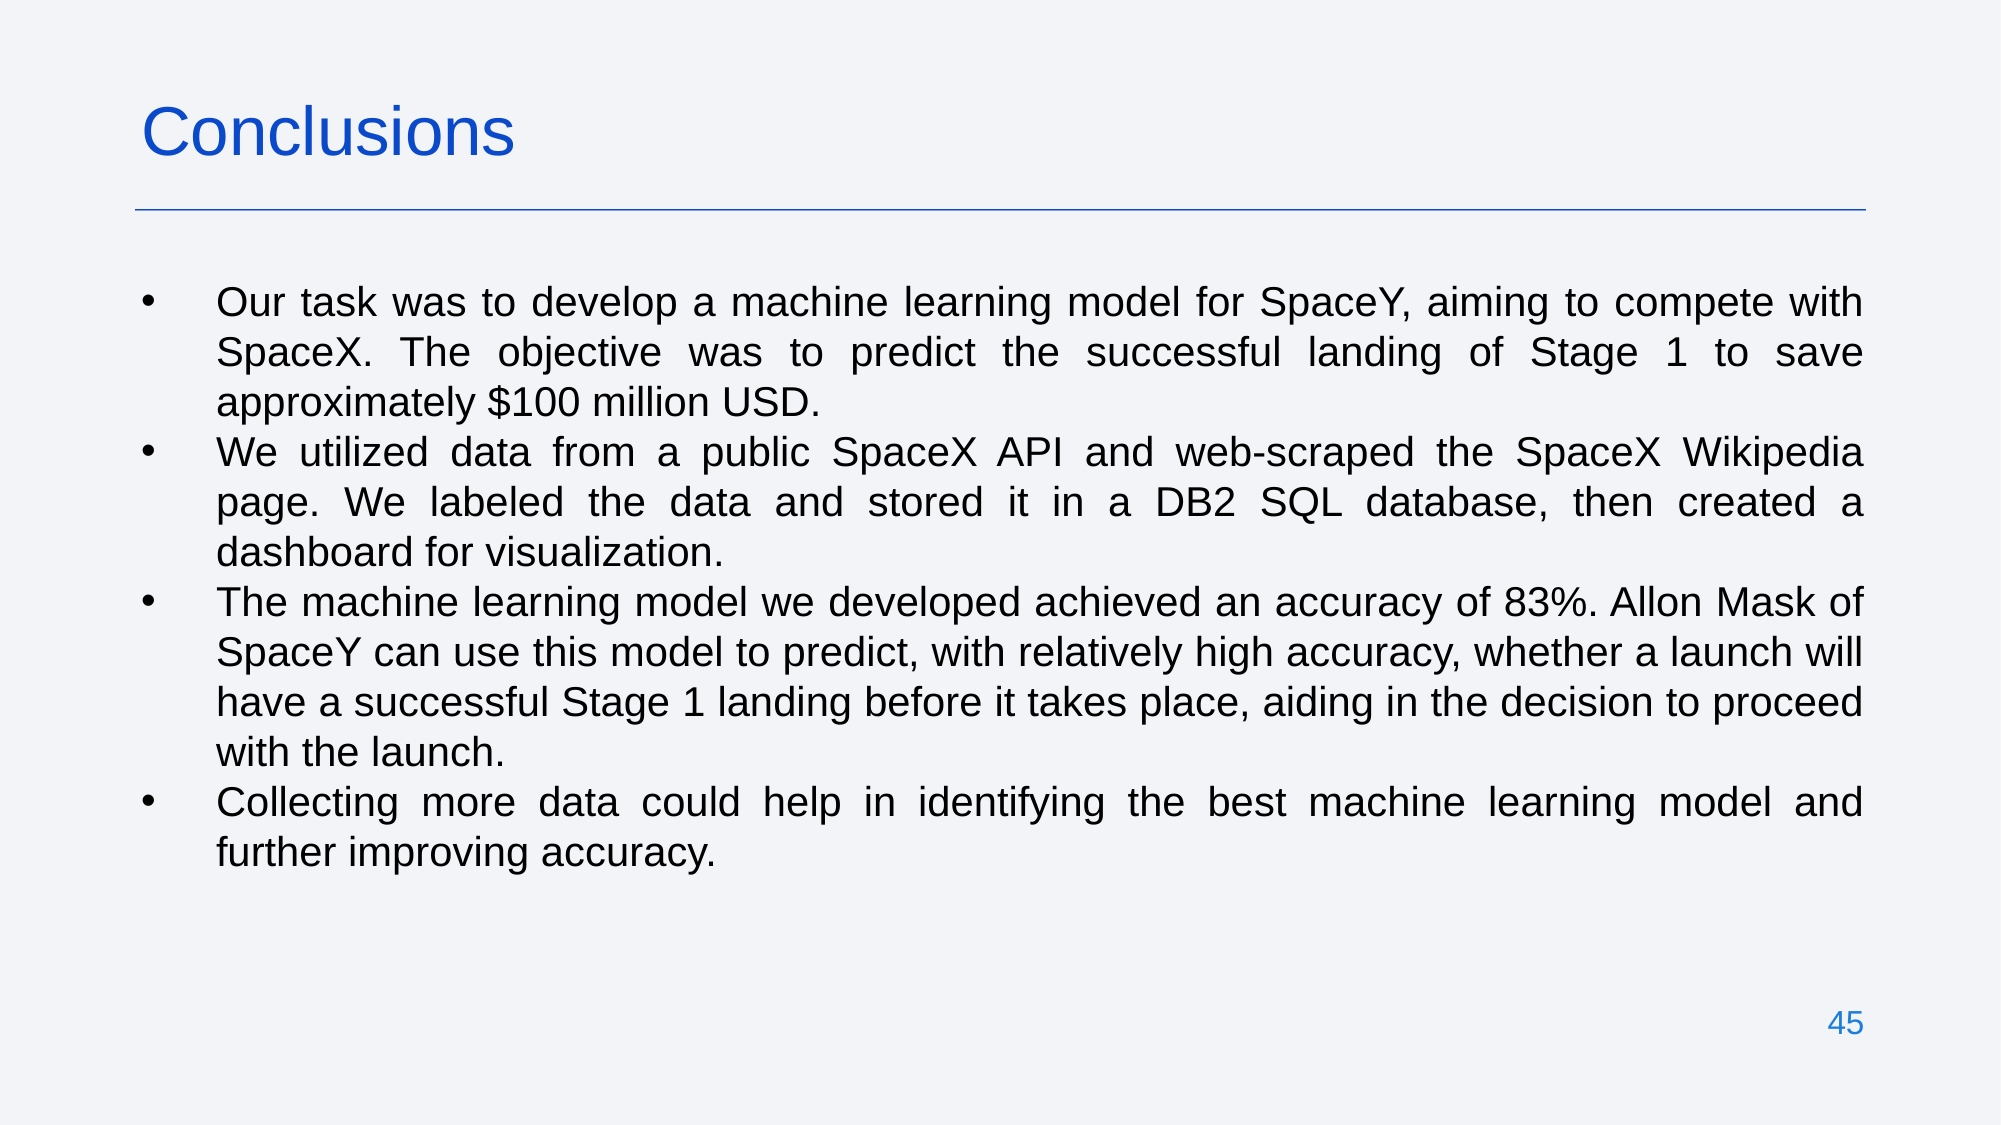

Conclusions
Our task was to develop a machine learning model for SpaceY, aiming to compete with SpaceX. The objective was to predict the successful landing of Stage 1 to save approximately $100 million USD.
We utilized data from a public SpaceX API and web-scraped the SpaceX Wikipedia page. We labeled the data and stored it in a DB2 SQL database, then created a dashboard for visualization.
The machine learning model we developed achieved an accuracy of 83%. Allon Mask of SpaceY can use this model to predict, with relatively high accuracy, whether a launch will have a successful Stage 1 landing before it takes place, aiding in the decision to proceed with the launch.
Collecting more data could help in identifying the best machine learning model and further improving accuracy.
45